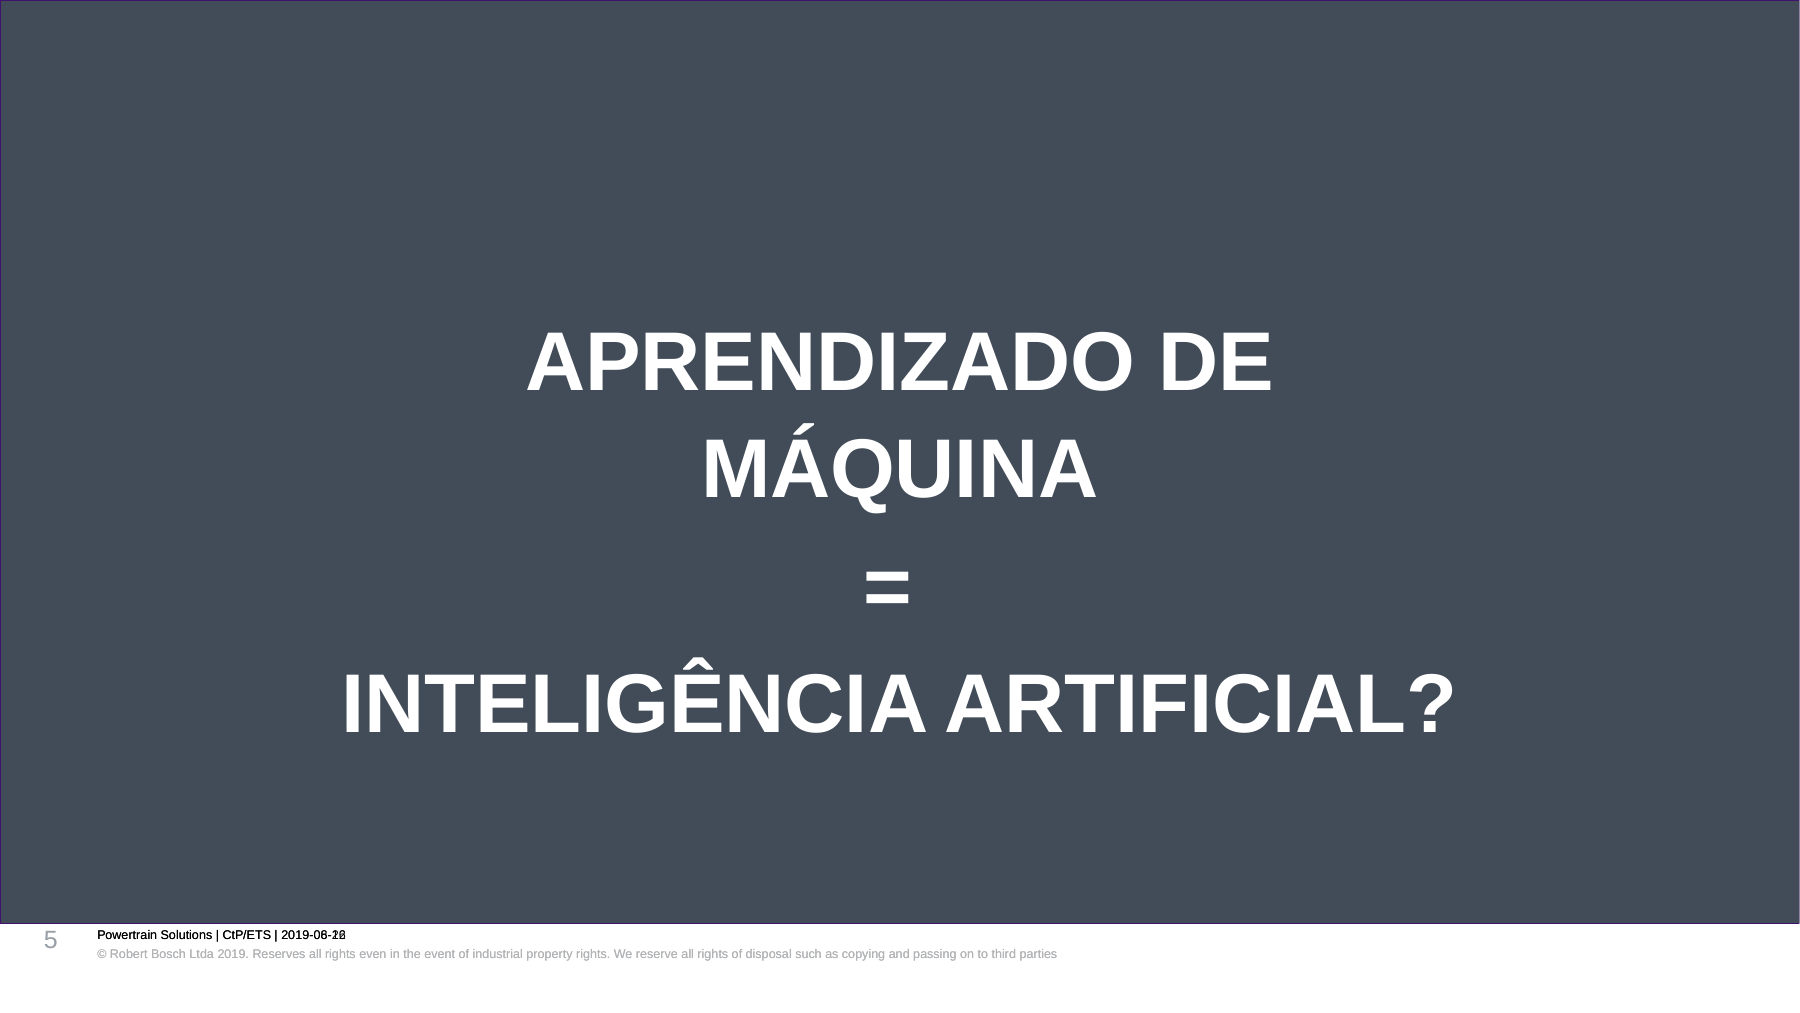

#

APRENDIZADO DE MÁQUINA
=
INTELIGÊNCIA ARTIFICIAL?
5